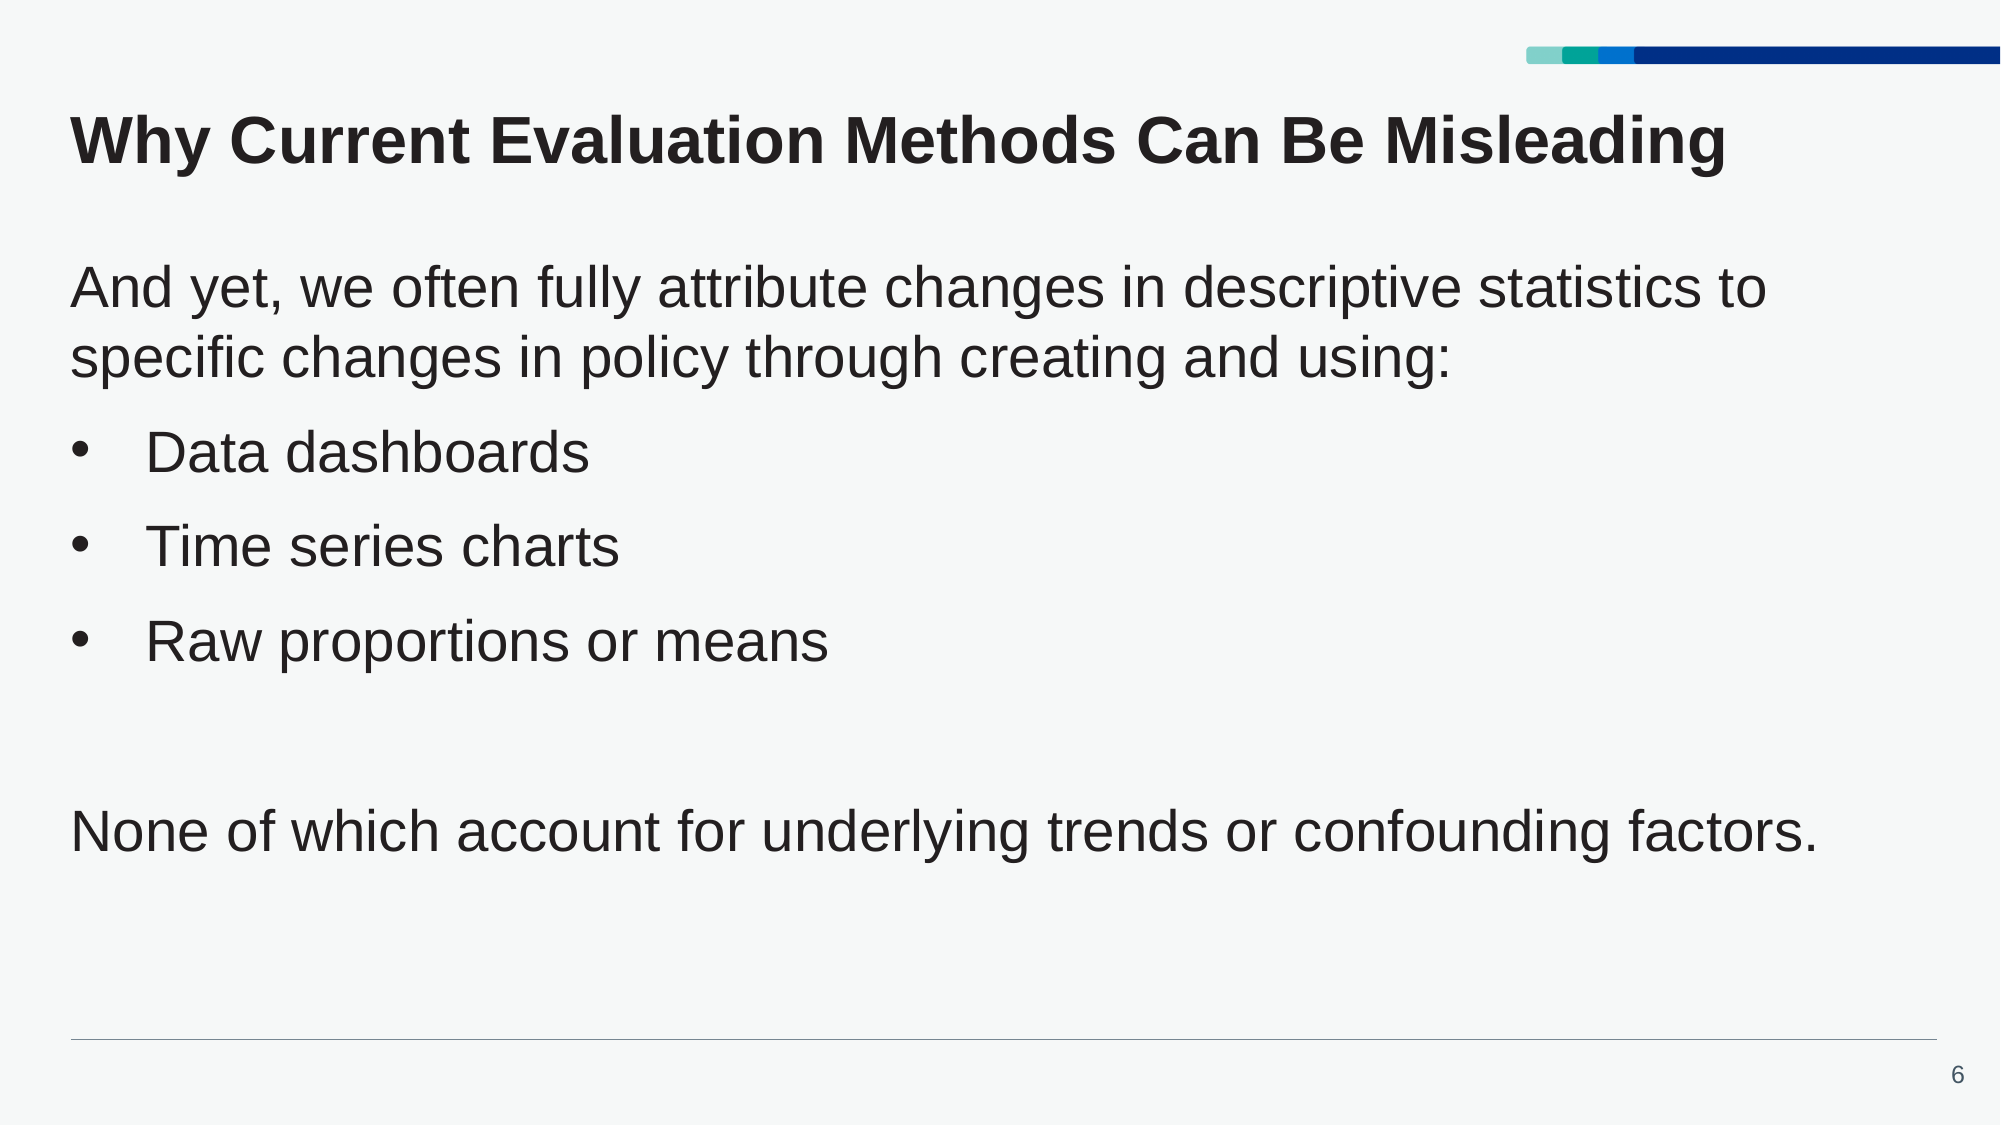

# Why Current Evaluation Methods Can Be Misleading
And yet, we often fully attribute changes in descriptive statistics to specific changes in policy through creating and using:
Data dashboards
Time series charts
Raw proportions or means

None of which account for underlying trends or confounding factors.